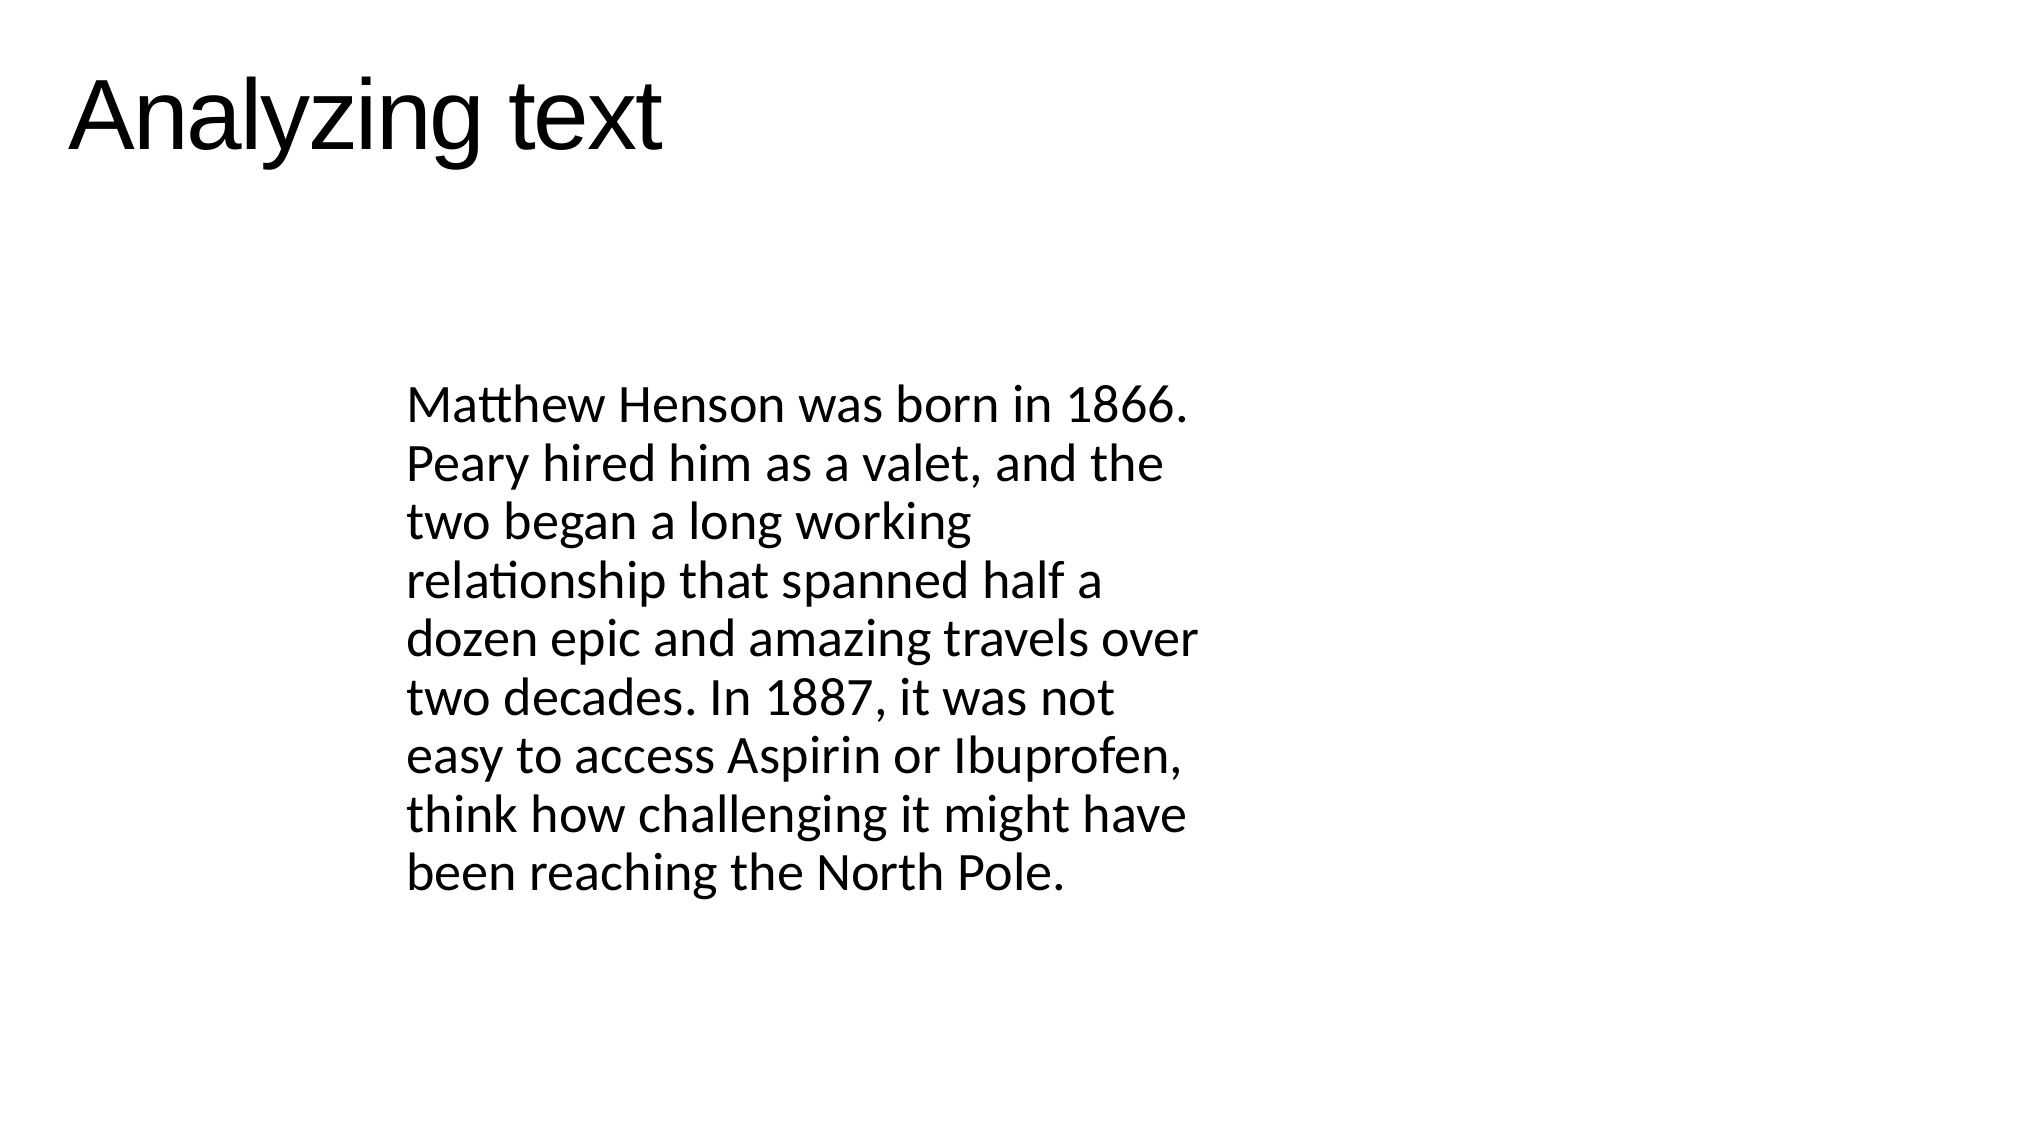

# Analyzing text
Matthew Henson was born in 1866. Peary hired him as a valet, and the two began a long working relationship that spanned half a dozen epic and amazing travels over two decades. In 1887, it was not easy to access Aspirin or Ibuprofen, think how challenging it might have been reaching the North Pole.